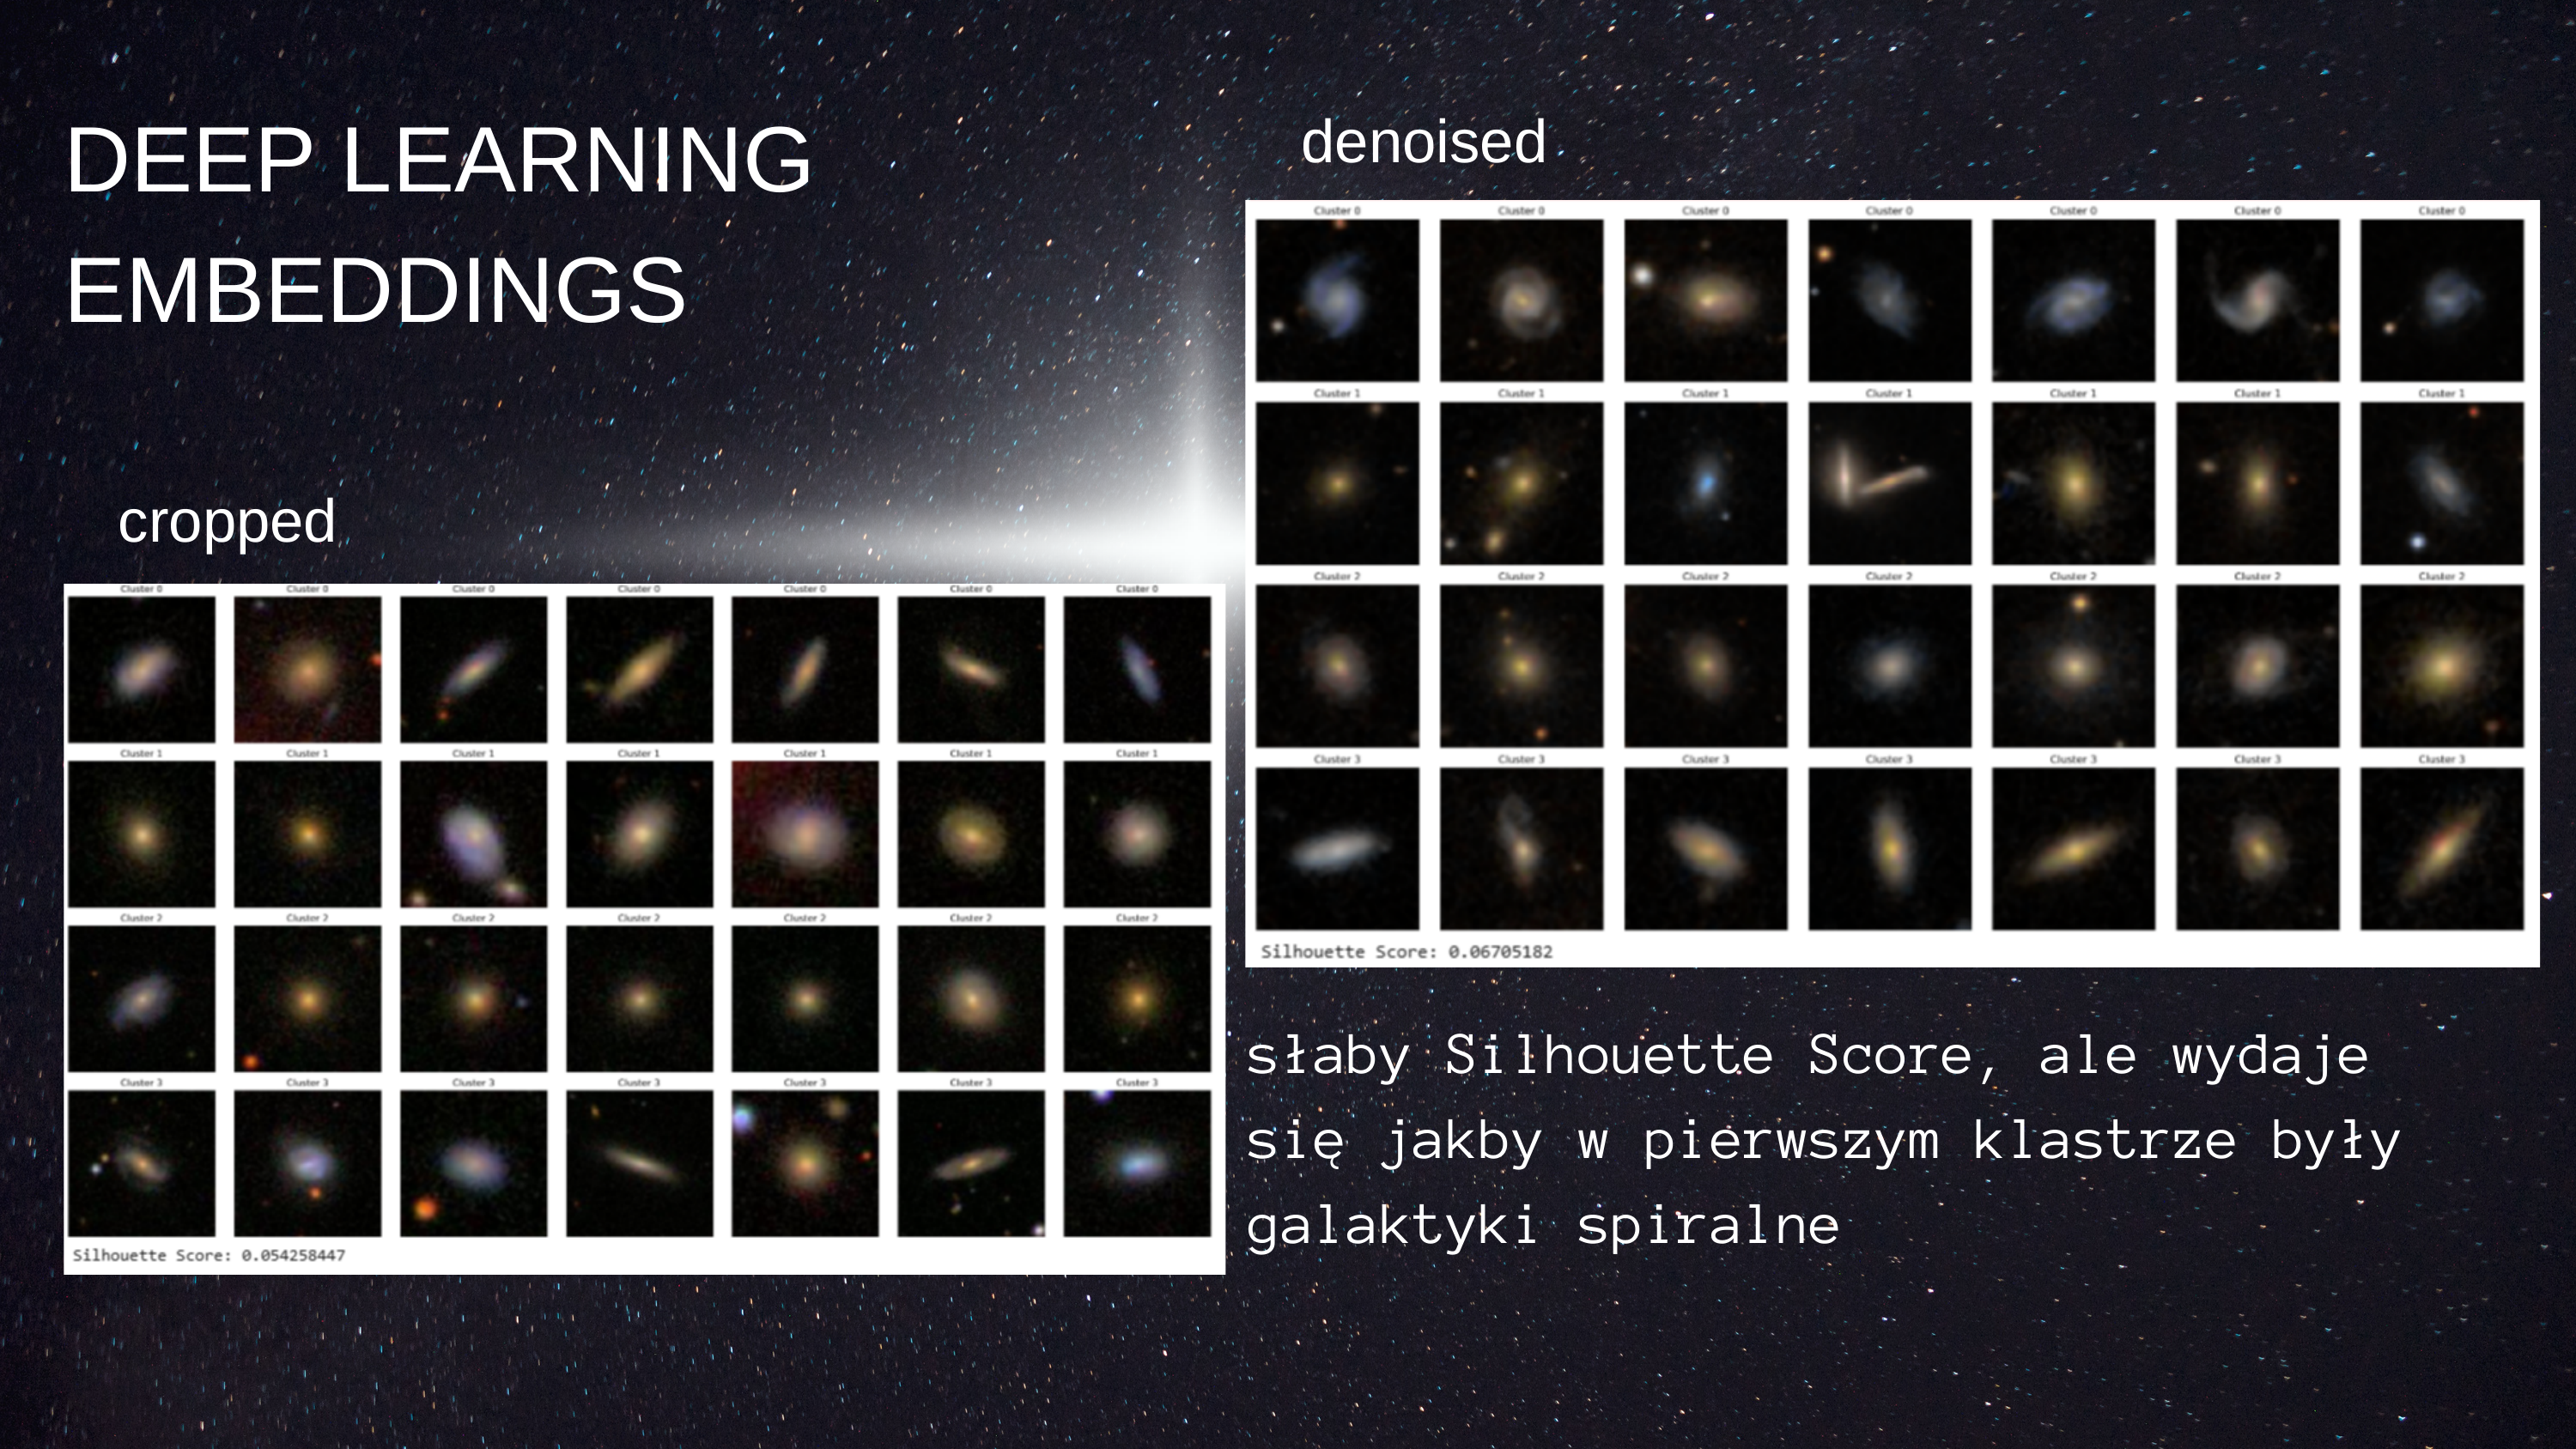

DEEP LEARNING EMBEDDINGS
denoised

cropped

słaby Silhouette Score, ale wydaje się jakby w pierwszym klastrze były galaktyki spiralne